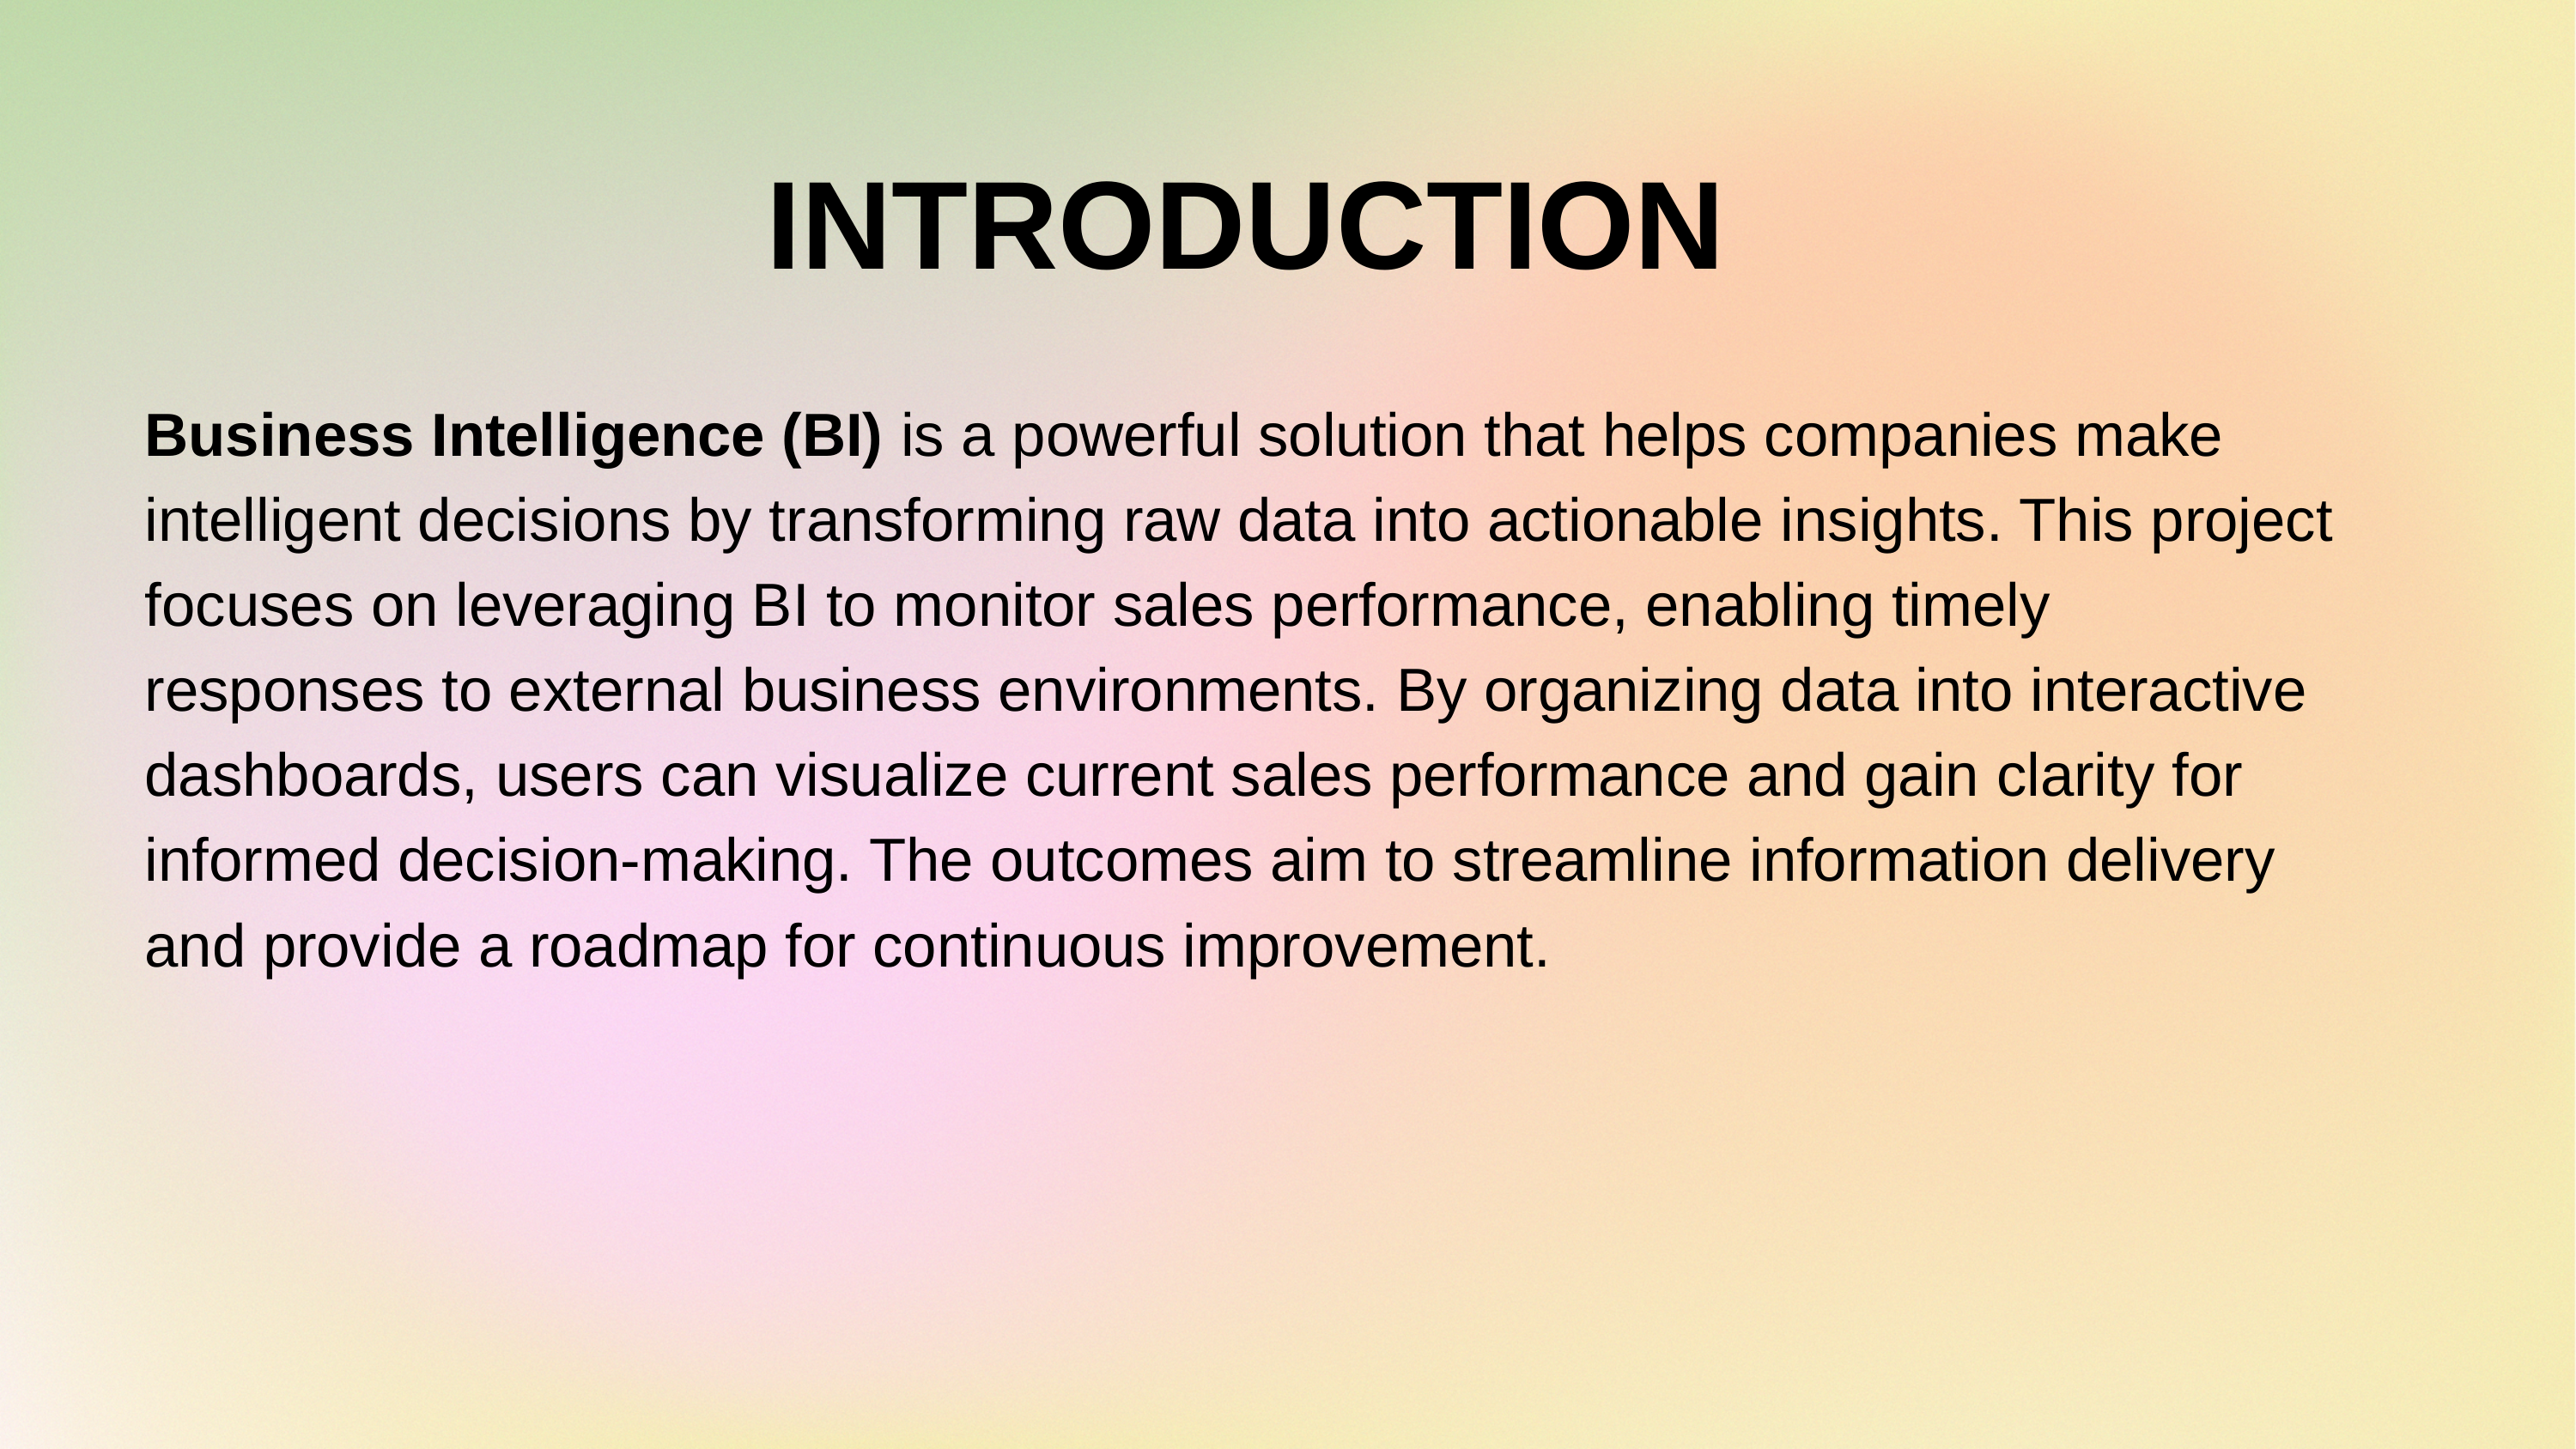

INTRODUCTION
Business Intelligence (BI) is a powerful solution that helps companies make intelligent decisions by transforming raw data into actionable insights. This project focuses on leveraging BI to monitor sales performance, enabling timely responses to external business environments. By organizing data into interactive dashboards, users can visualize current sales performance and gain clarity for informed decision-making. The outcomes aim to streamline information delivery and provide a roadmap for continuous improvement.